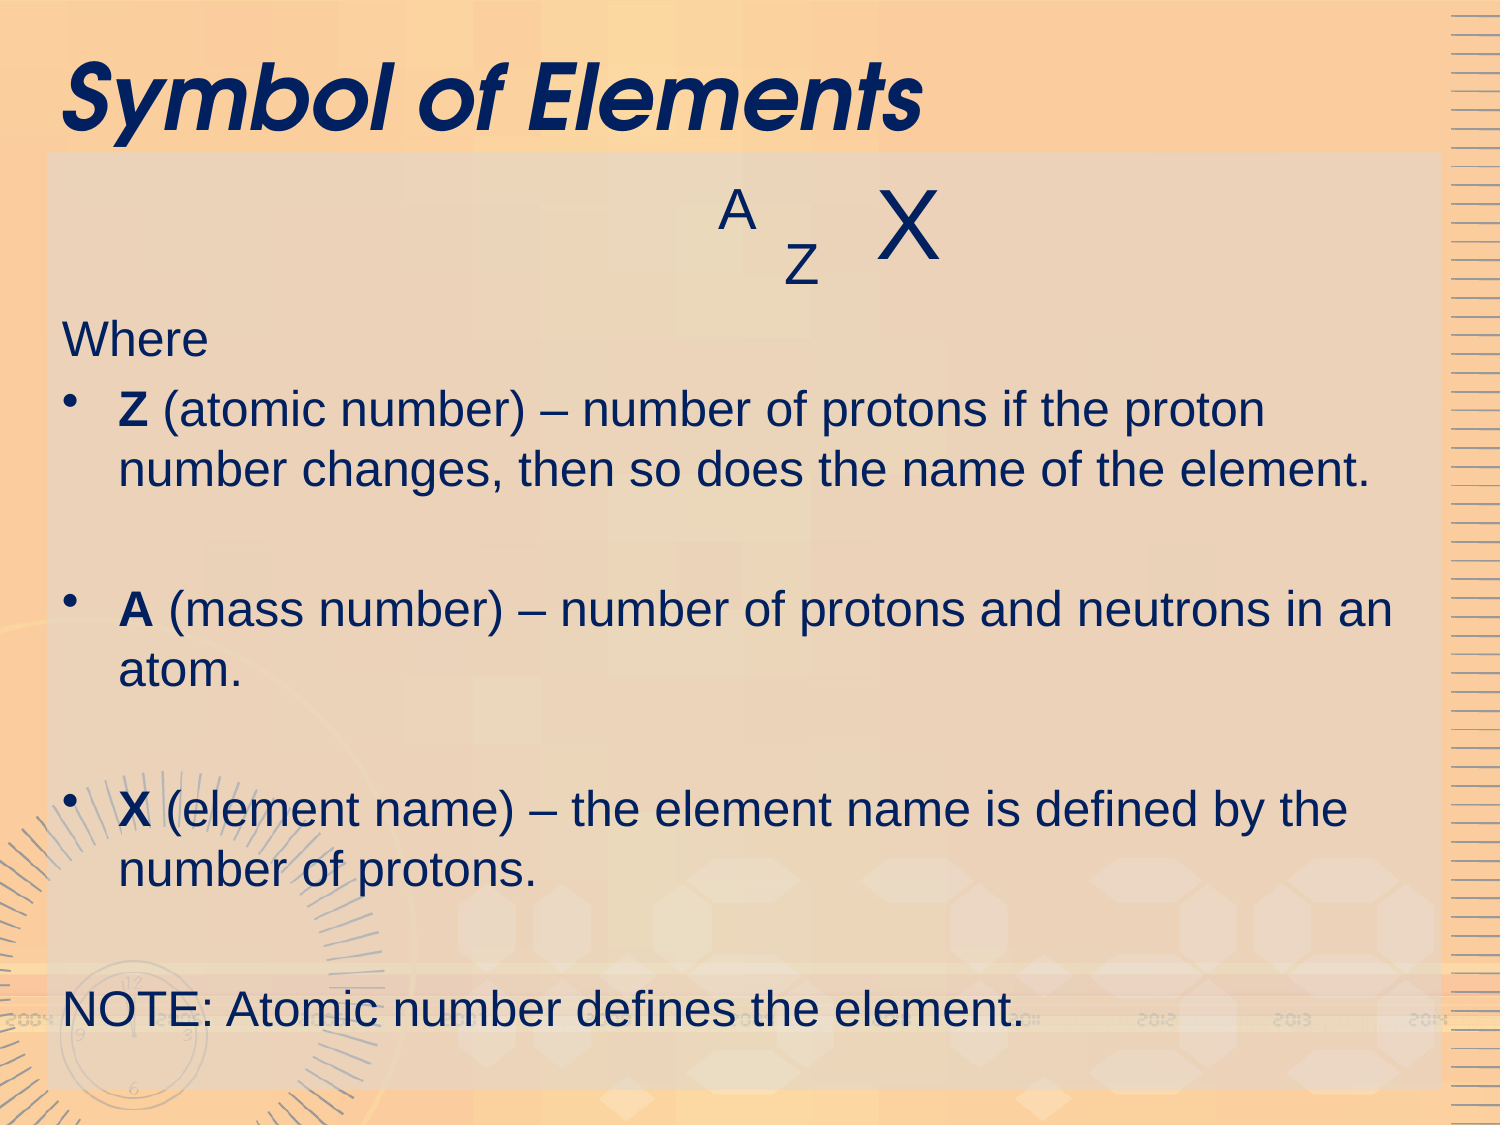

# Symbol of Elements
					A Z  X
Where
Z (atomic number) – number of protons if the proton number changes, then so does the name of the element.

A (mass number) – number of protons and neutrons in an atom.

X (element name) – the element name is defined by the number of protons.

NOTE: Atomic number defines the element.